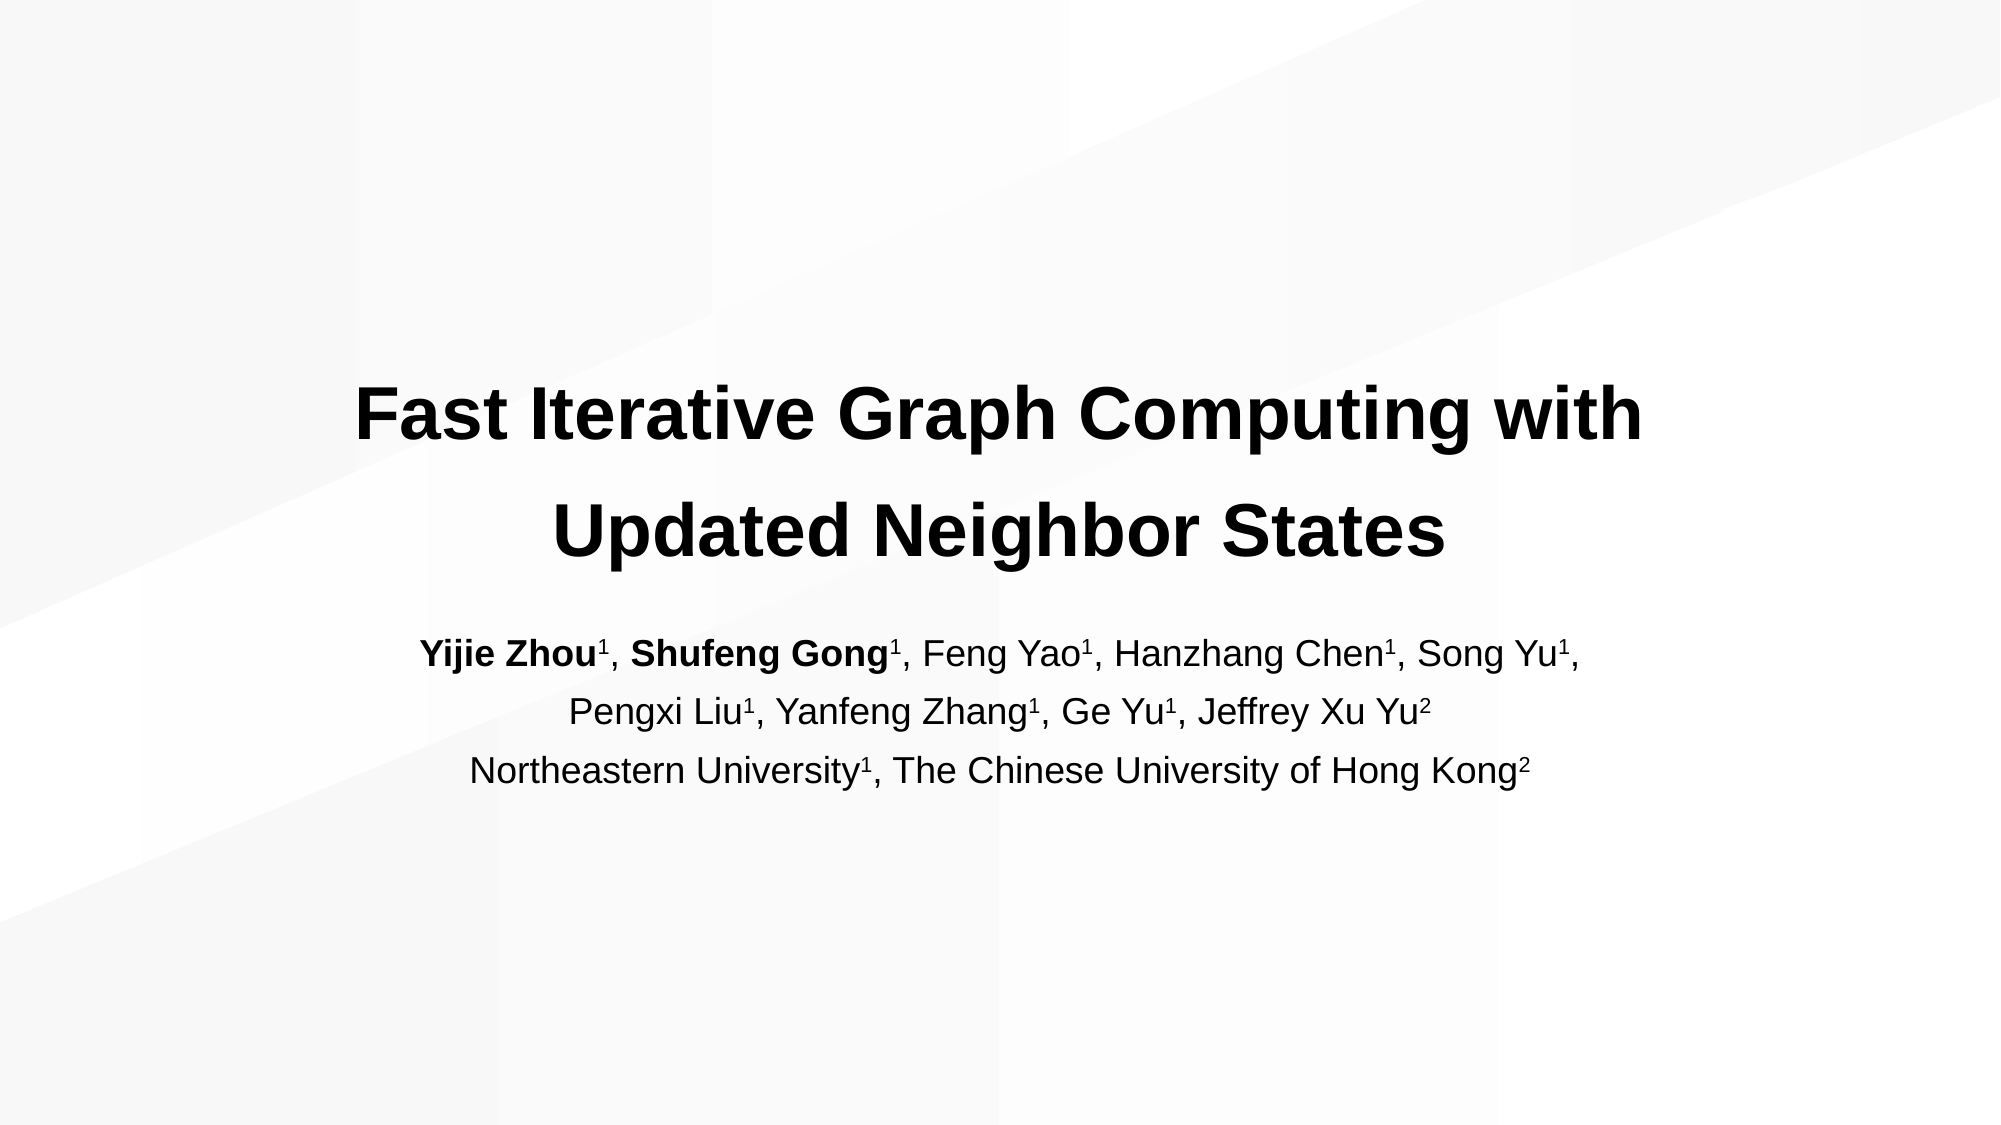

Fast Iterative Graph Computing with
Updated Neighbor States
Yijie Zhou1, Shufeng Gong1, Feng Yao1, Hanzhang Chen1, Song Yu1,
Pengxi Liu1, Yanfeng Zhang1, Ge Yu1, Jeffrey Xu Yu2
Northeastern University1, The Chinese University of Hong Kong2